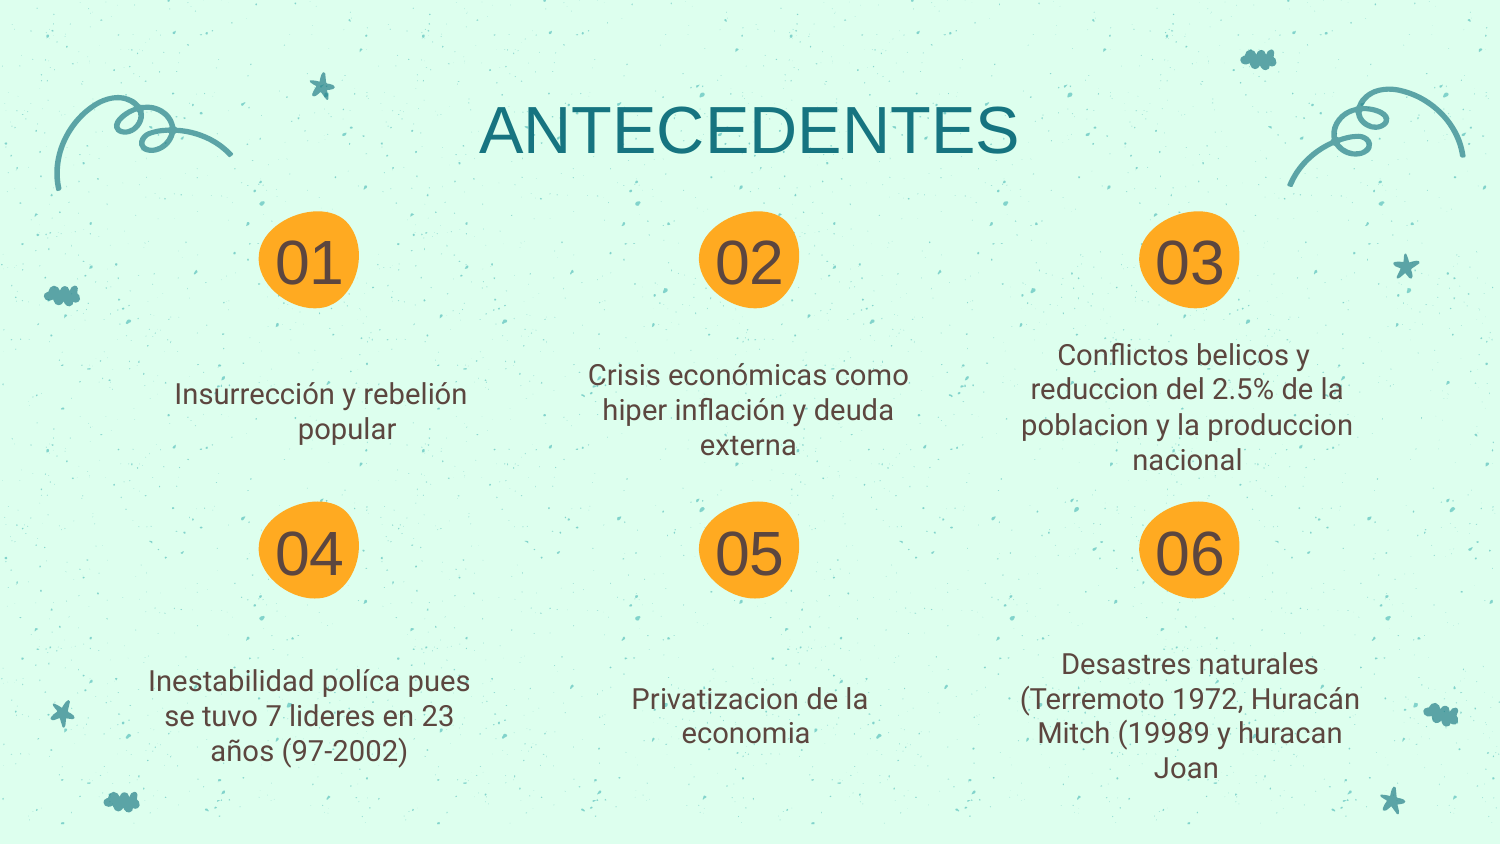

ANTECEDENTES

01
02
03
Conflictos belicos y  reduccion del 2.5% de la poblacion y la produccion nacional
Crisis económicas como hiper inflación y deuda externa
Insurrección y rebelión popular

04
05
06
Inestabilidad políca pues se tuvo 7 lideres en 23 años (97-2002)
Privatizacion de la economia
Desastres naturales
(Terremoto 1972, Huracán Mitch (19989 y huracan Joan